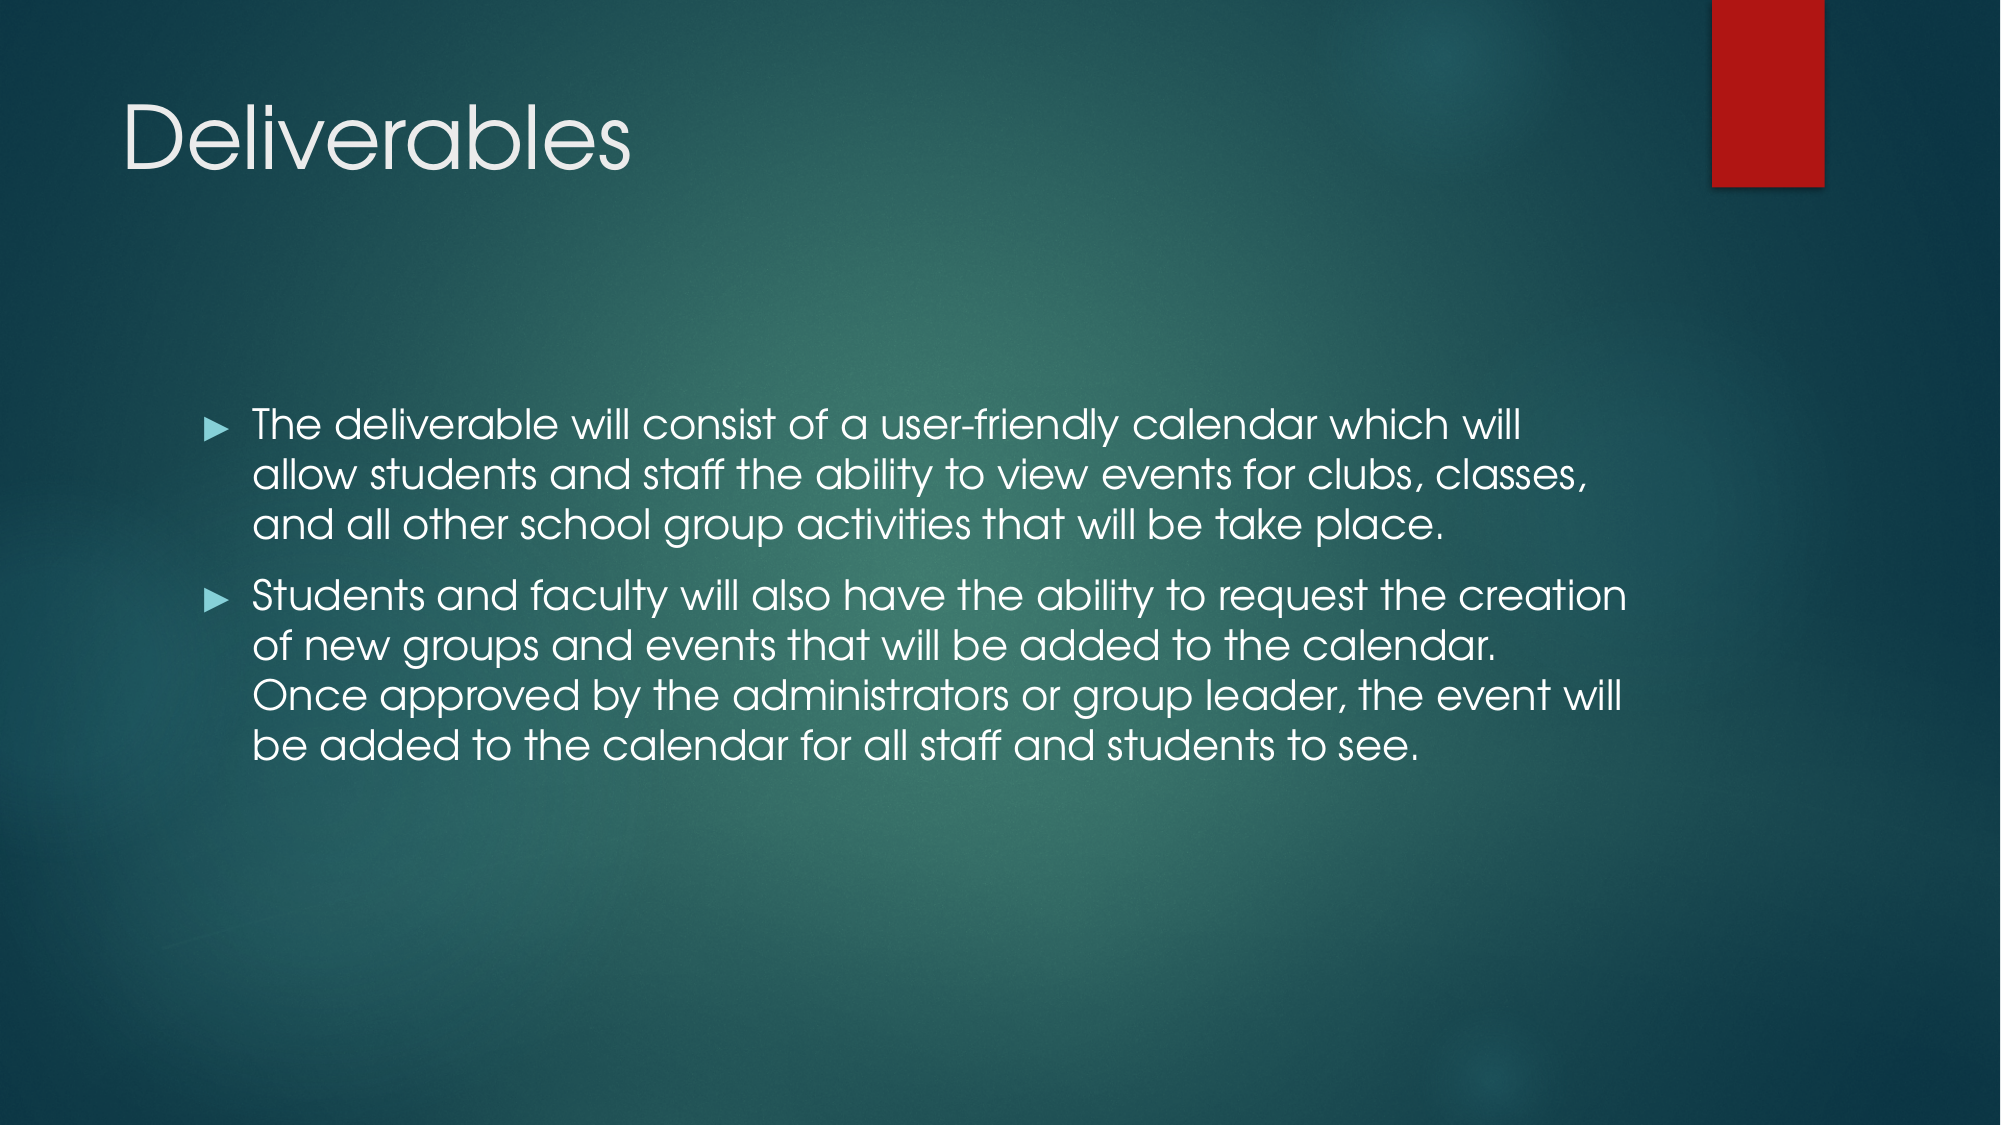

# Deliverables
The deliverable will consist of a user-friendly calendar which will allow students and staff the ability to view events for clubs, classes, and all other school group activities that will be take place.
Students and faculty will also have the ability to request the creation of new groups and events that will be added to the calendar.  Once approved by the administrators or group leader, the event will be added to the calendar for all staff and students to see.